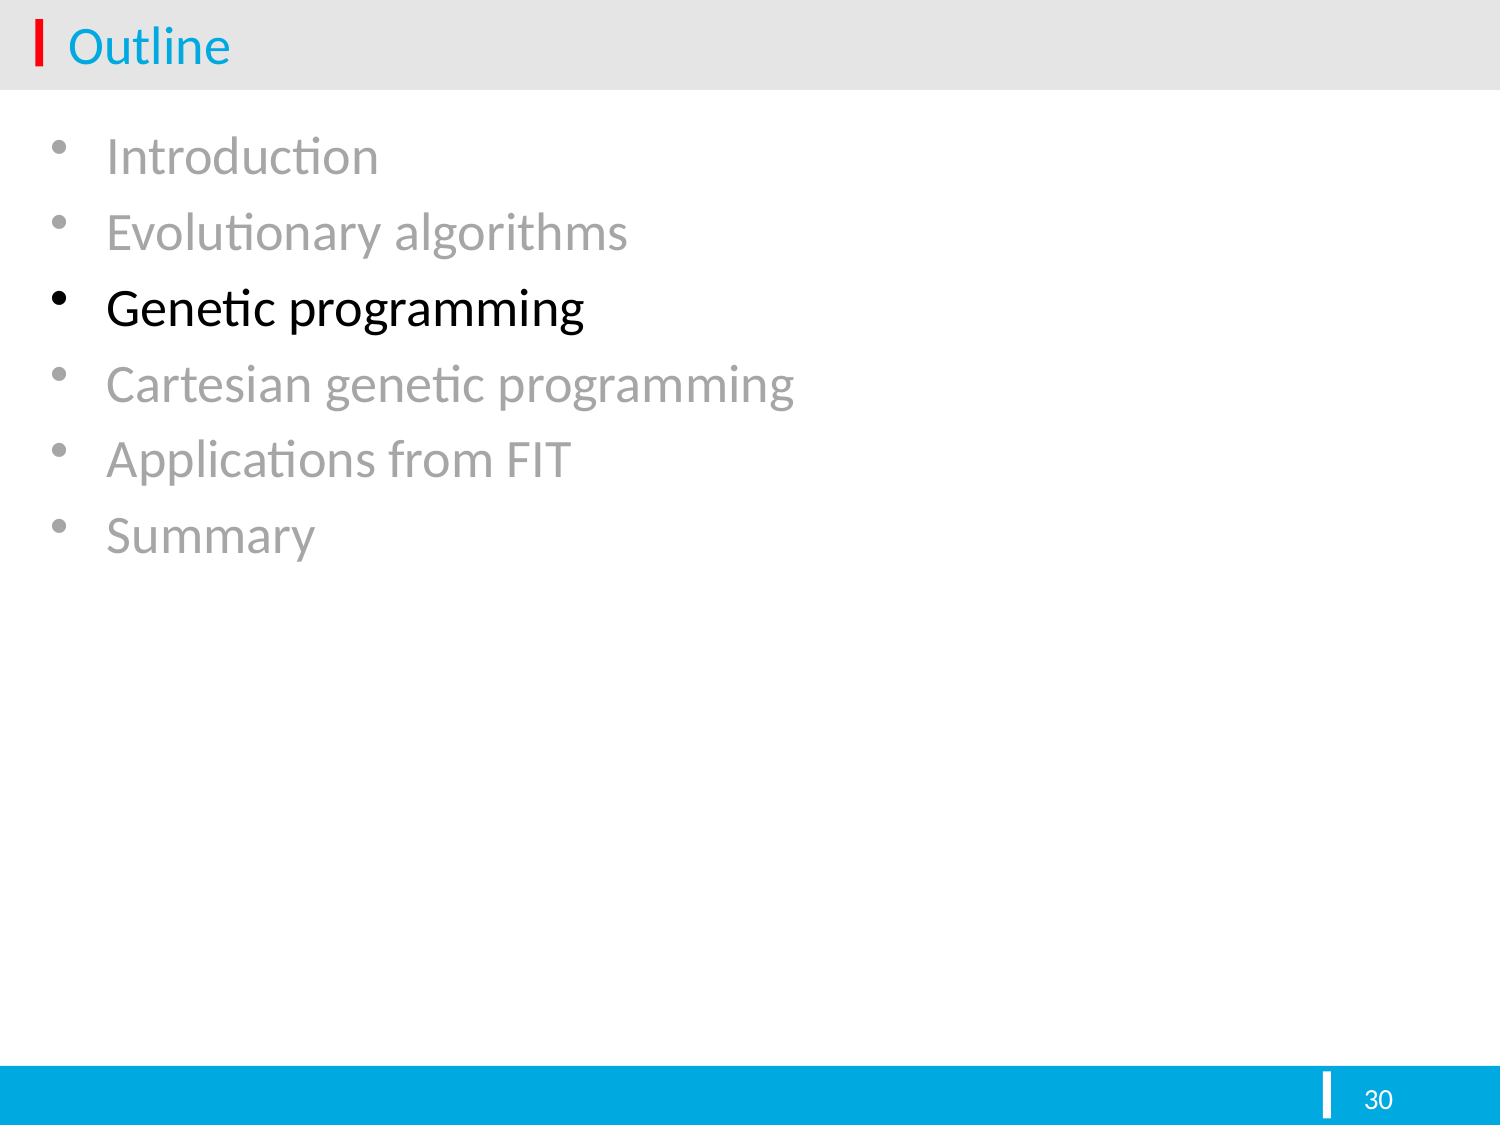

# Outline
Introduction
Evolutionary algorithms
Genetic programming
Cartesian genetic programming
Applications from FIT
Summary
30